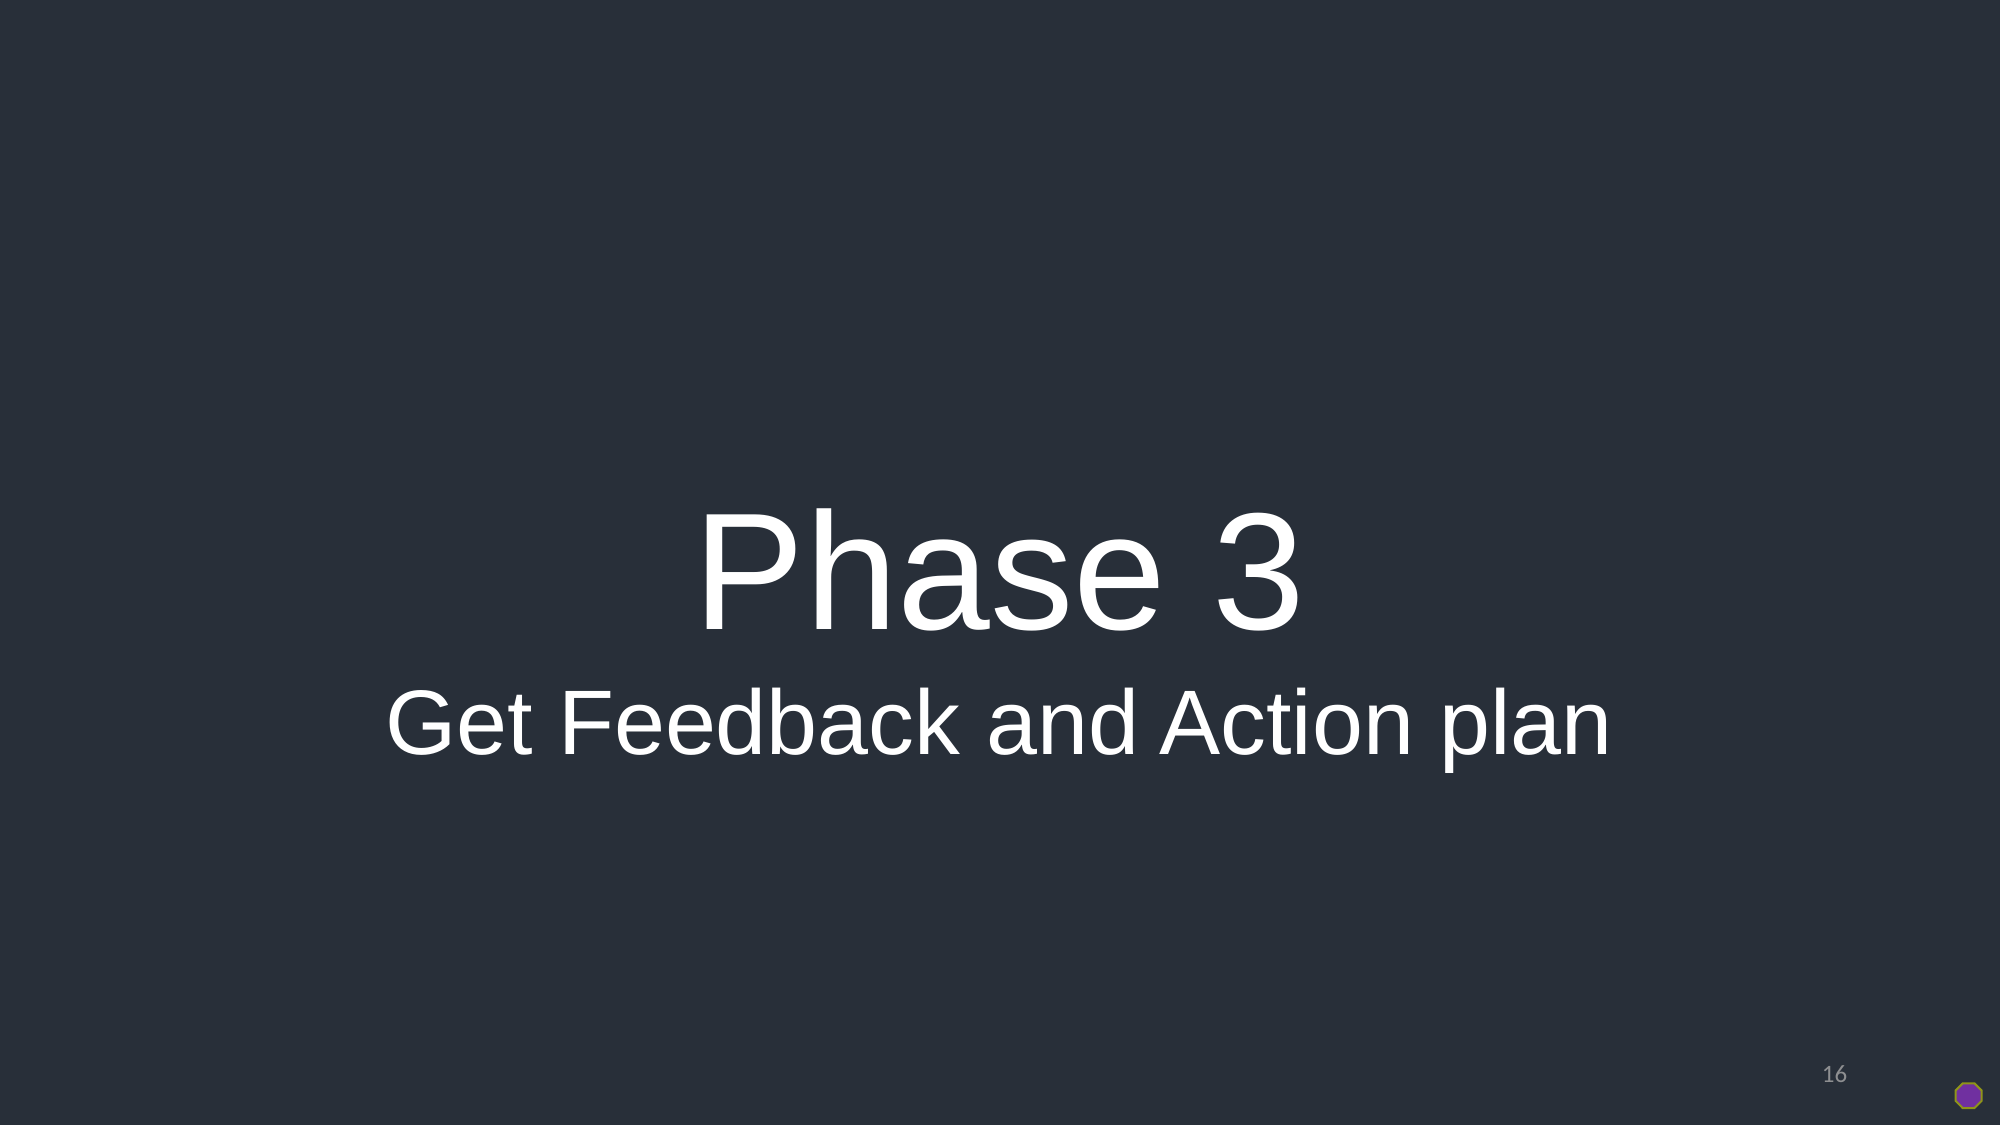

Phase 3
Get Feedback and Action plan

16